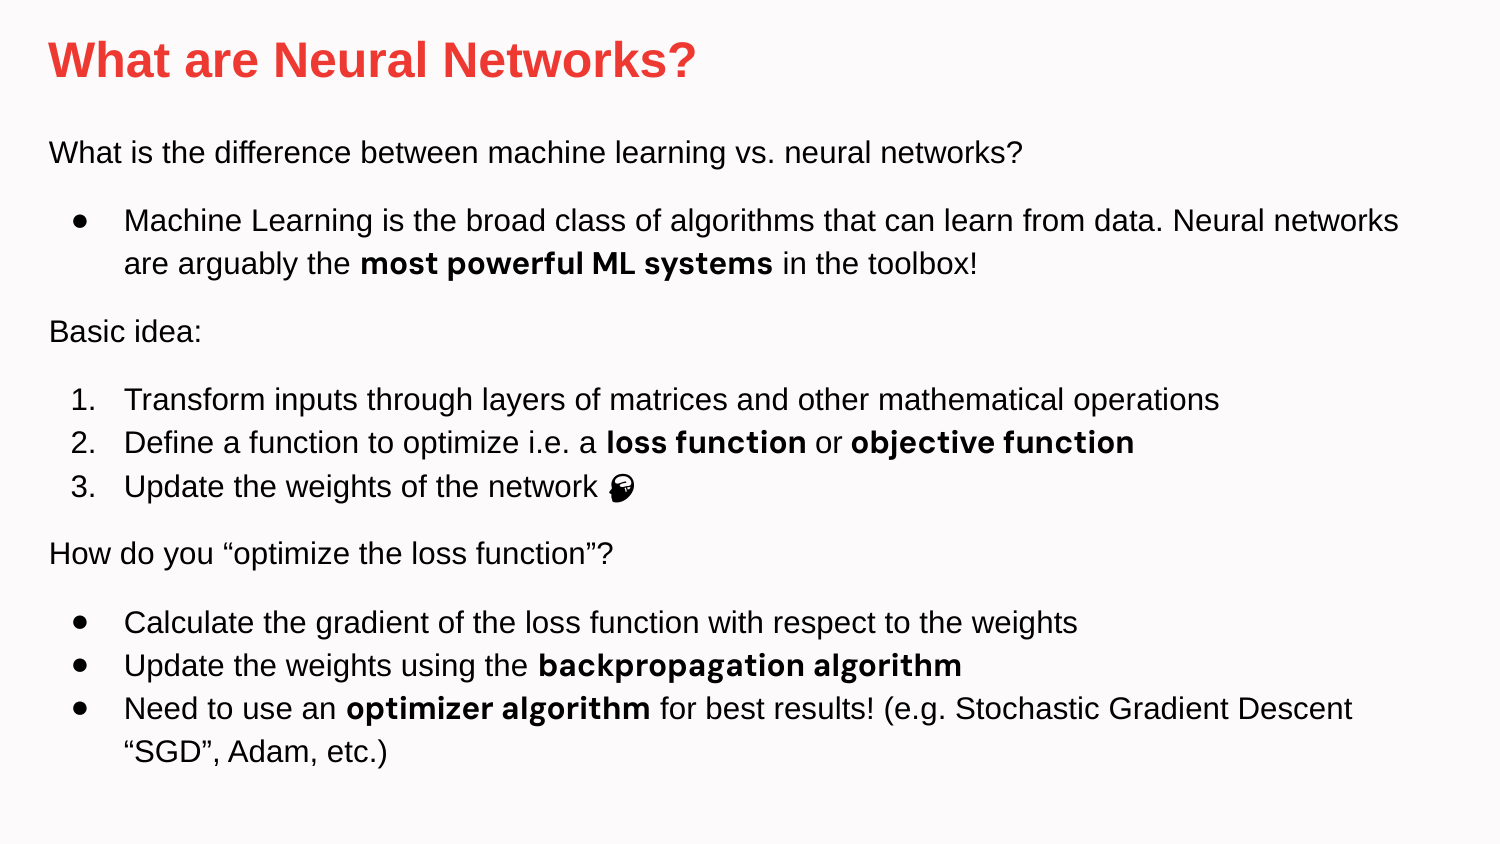

# What are Neural Networks?
What is the difference between machine learning vs. neural networks?
Machine Learning is the broad class of algorithms that can learn from data. Neural networks are arguably the most powerful ML systems in the toolbox!
Basic idea:
Transform inputs through layers of matrices and other mathematical operations
Define a function to optimize i.e. a loss function or objective function
Update the weights of the network 🧠
How do you “optimize the loss function”?
Calculate the gradient of the loss function with respect to the weights
Update the weights using the backpropagation algorithm
Need to use an optimizer algorithm for best results! (e.g. Stochastic Gradient Descent “SGD”, Adam, etc.)